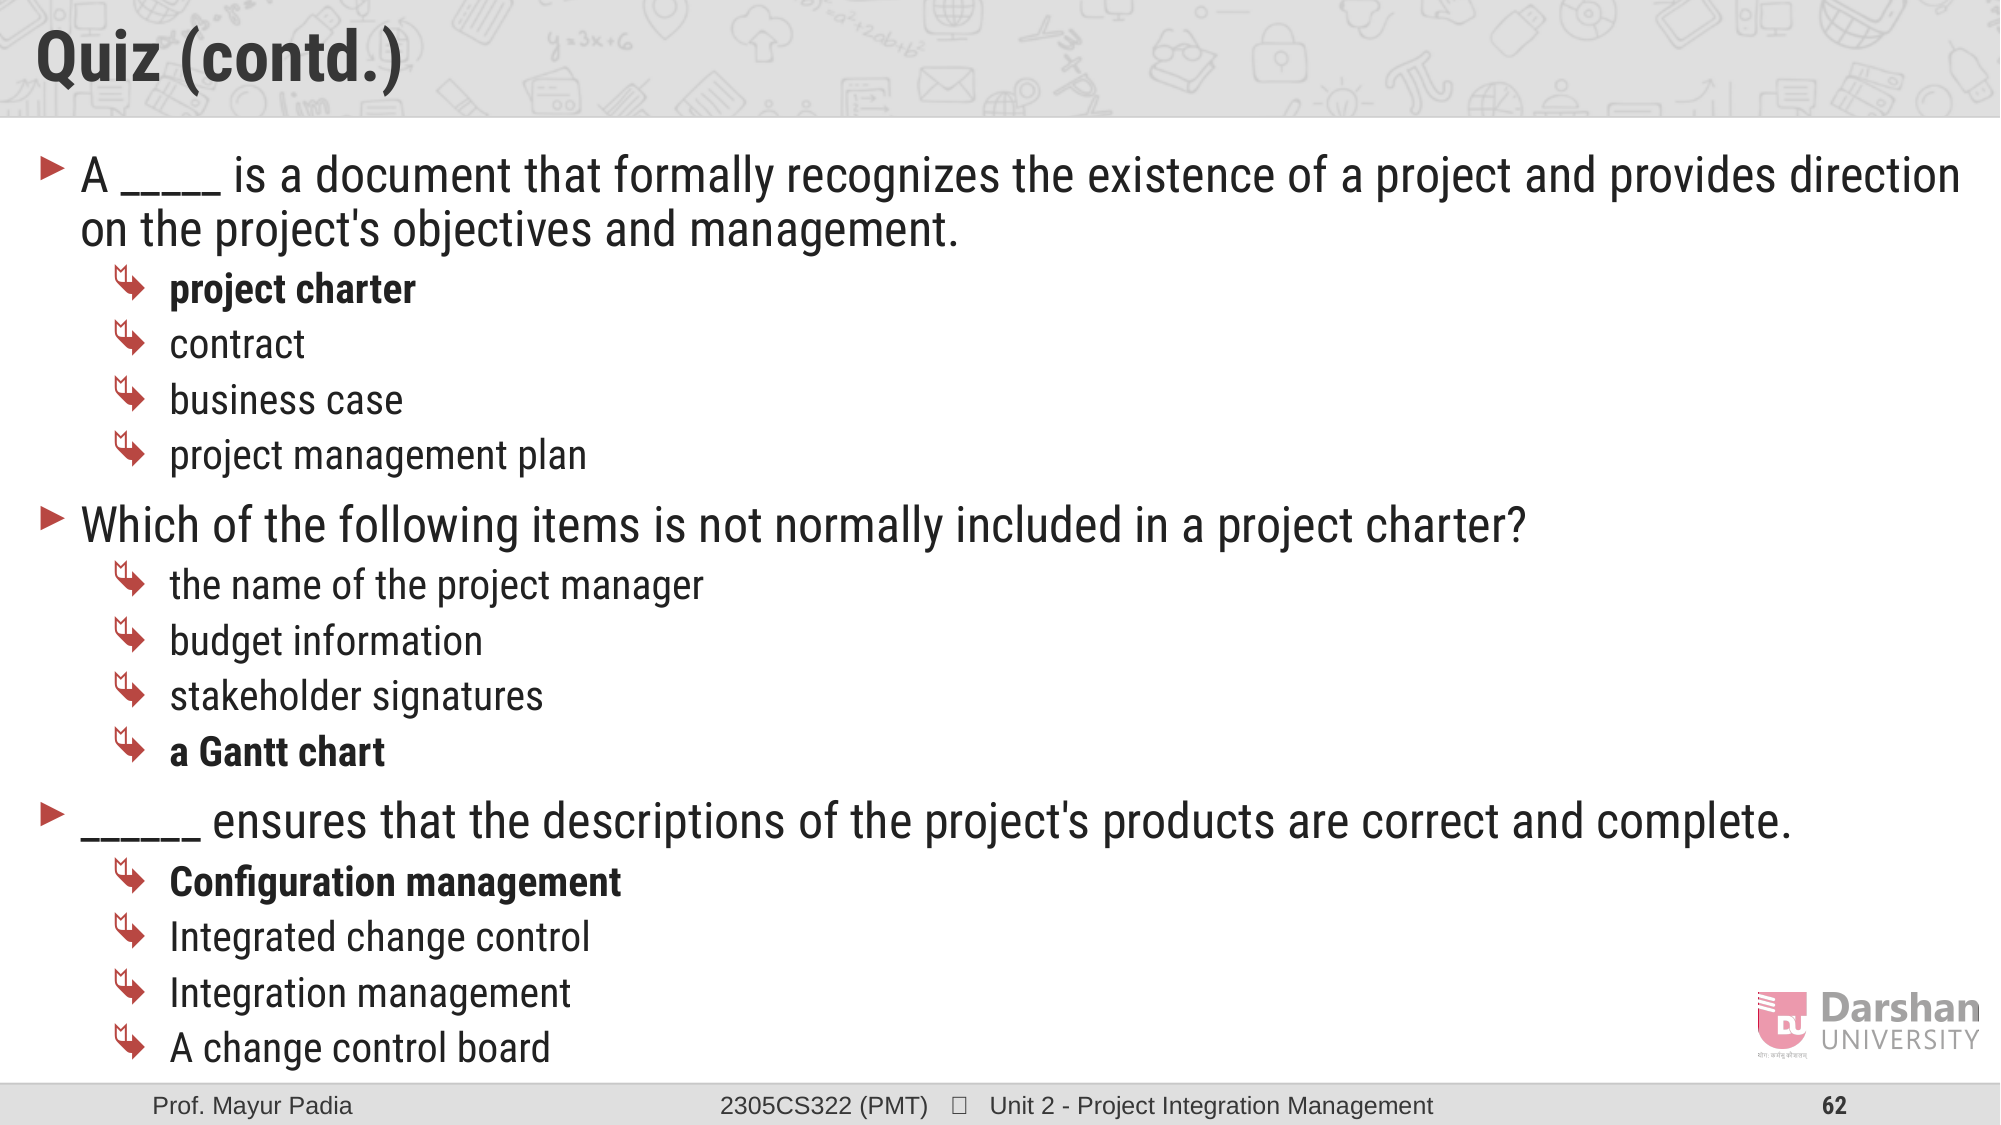

# Quiz (contd.)
A _____ is a document that formally recognizes the existence of a project and provides direction on the project's objectives and management.
project charter
contract
business case
project management plan
Which of the following items is not normally included in a project charter?
the name of the project manager
budget information
stakeholder signatures
a Gantt chart
______ ensures that the descriptions of the project's products are correct and complete.
Configuration management
Integrated change control
Integration management
A change control board